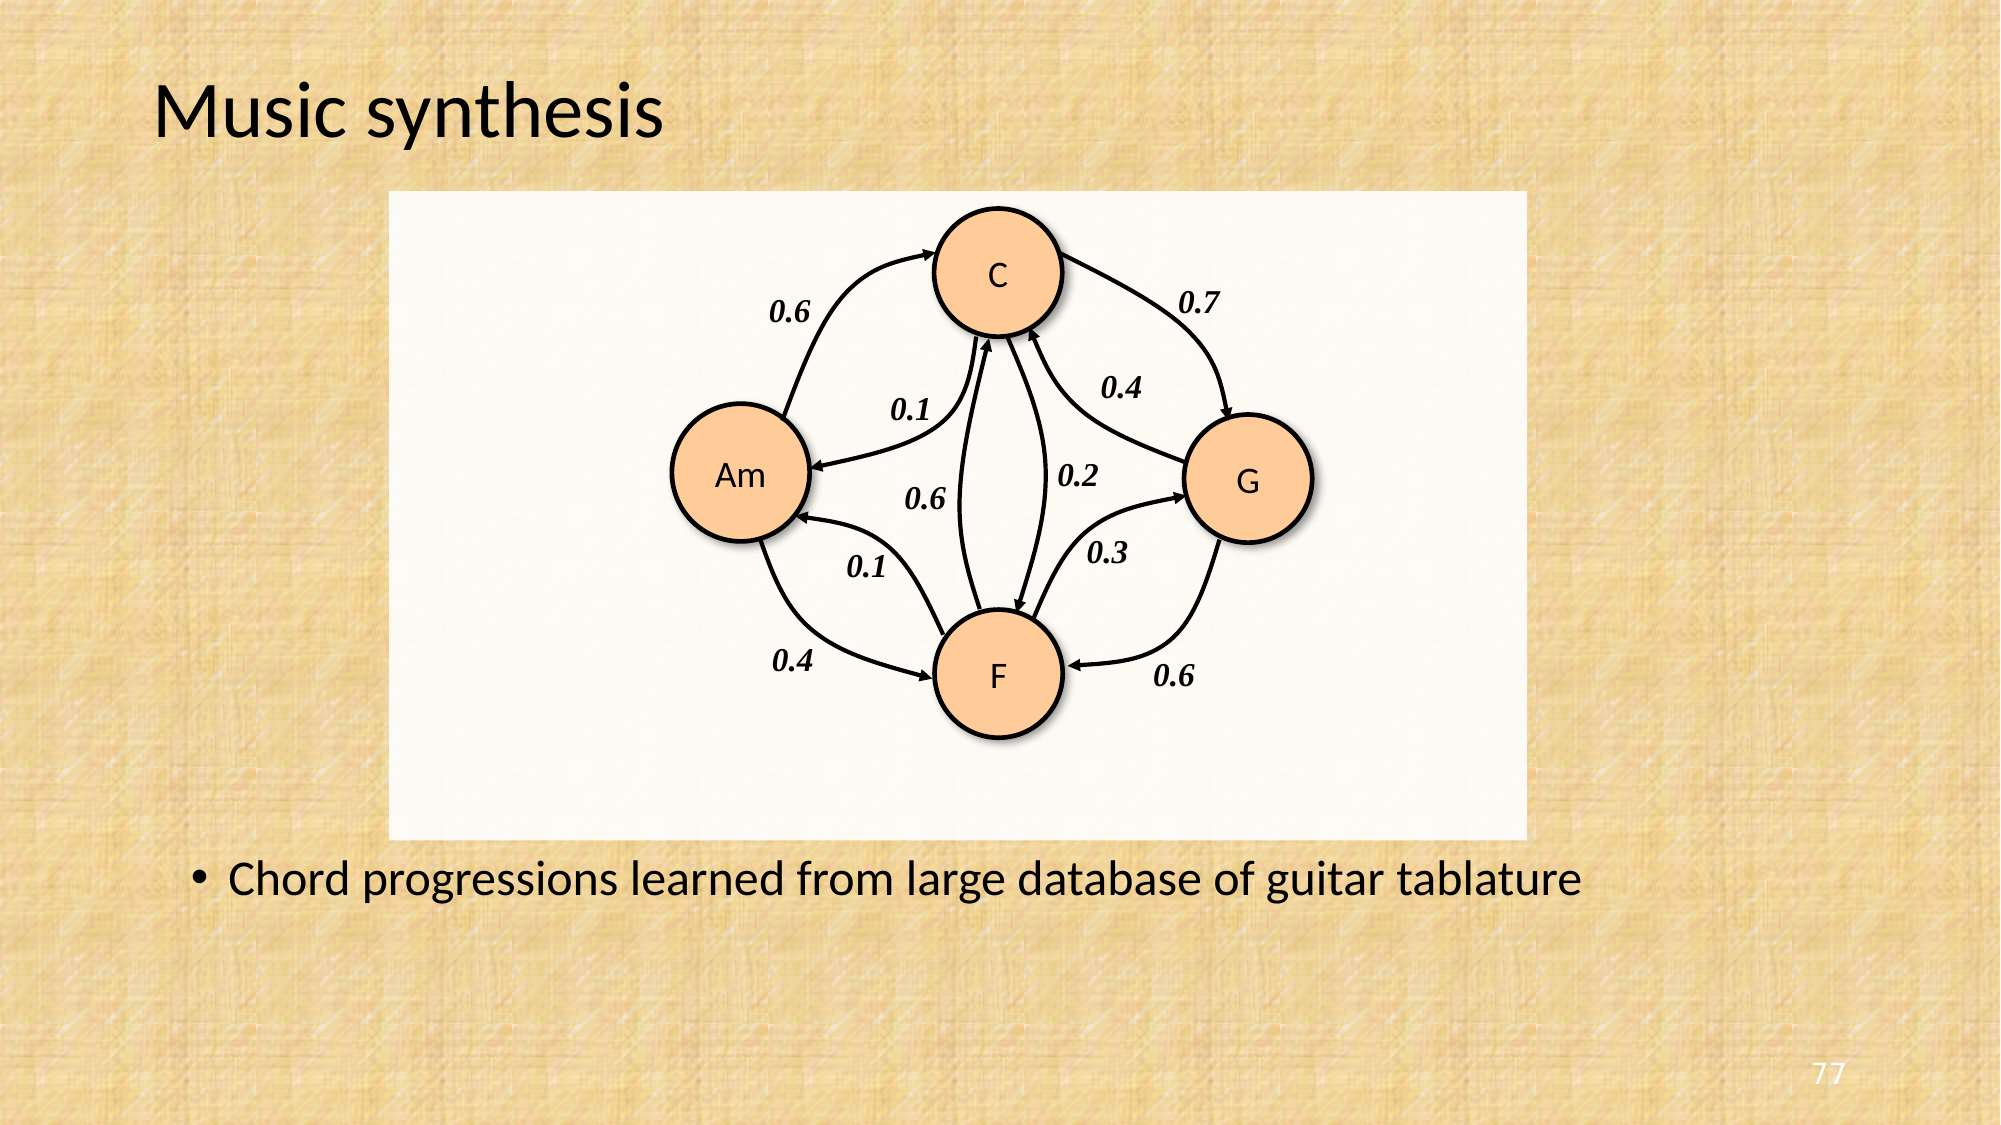

# Music synthesis

C

0.7
0.6

0.4
0.1
Am
G
0.2
0.6

0.3
0.1

F
0.4
0.6
Chord progressions learned from large database of guitar tablature
77